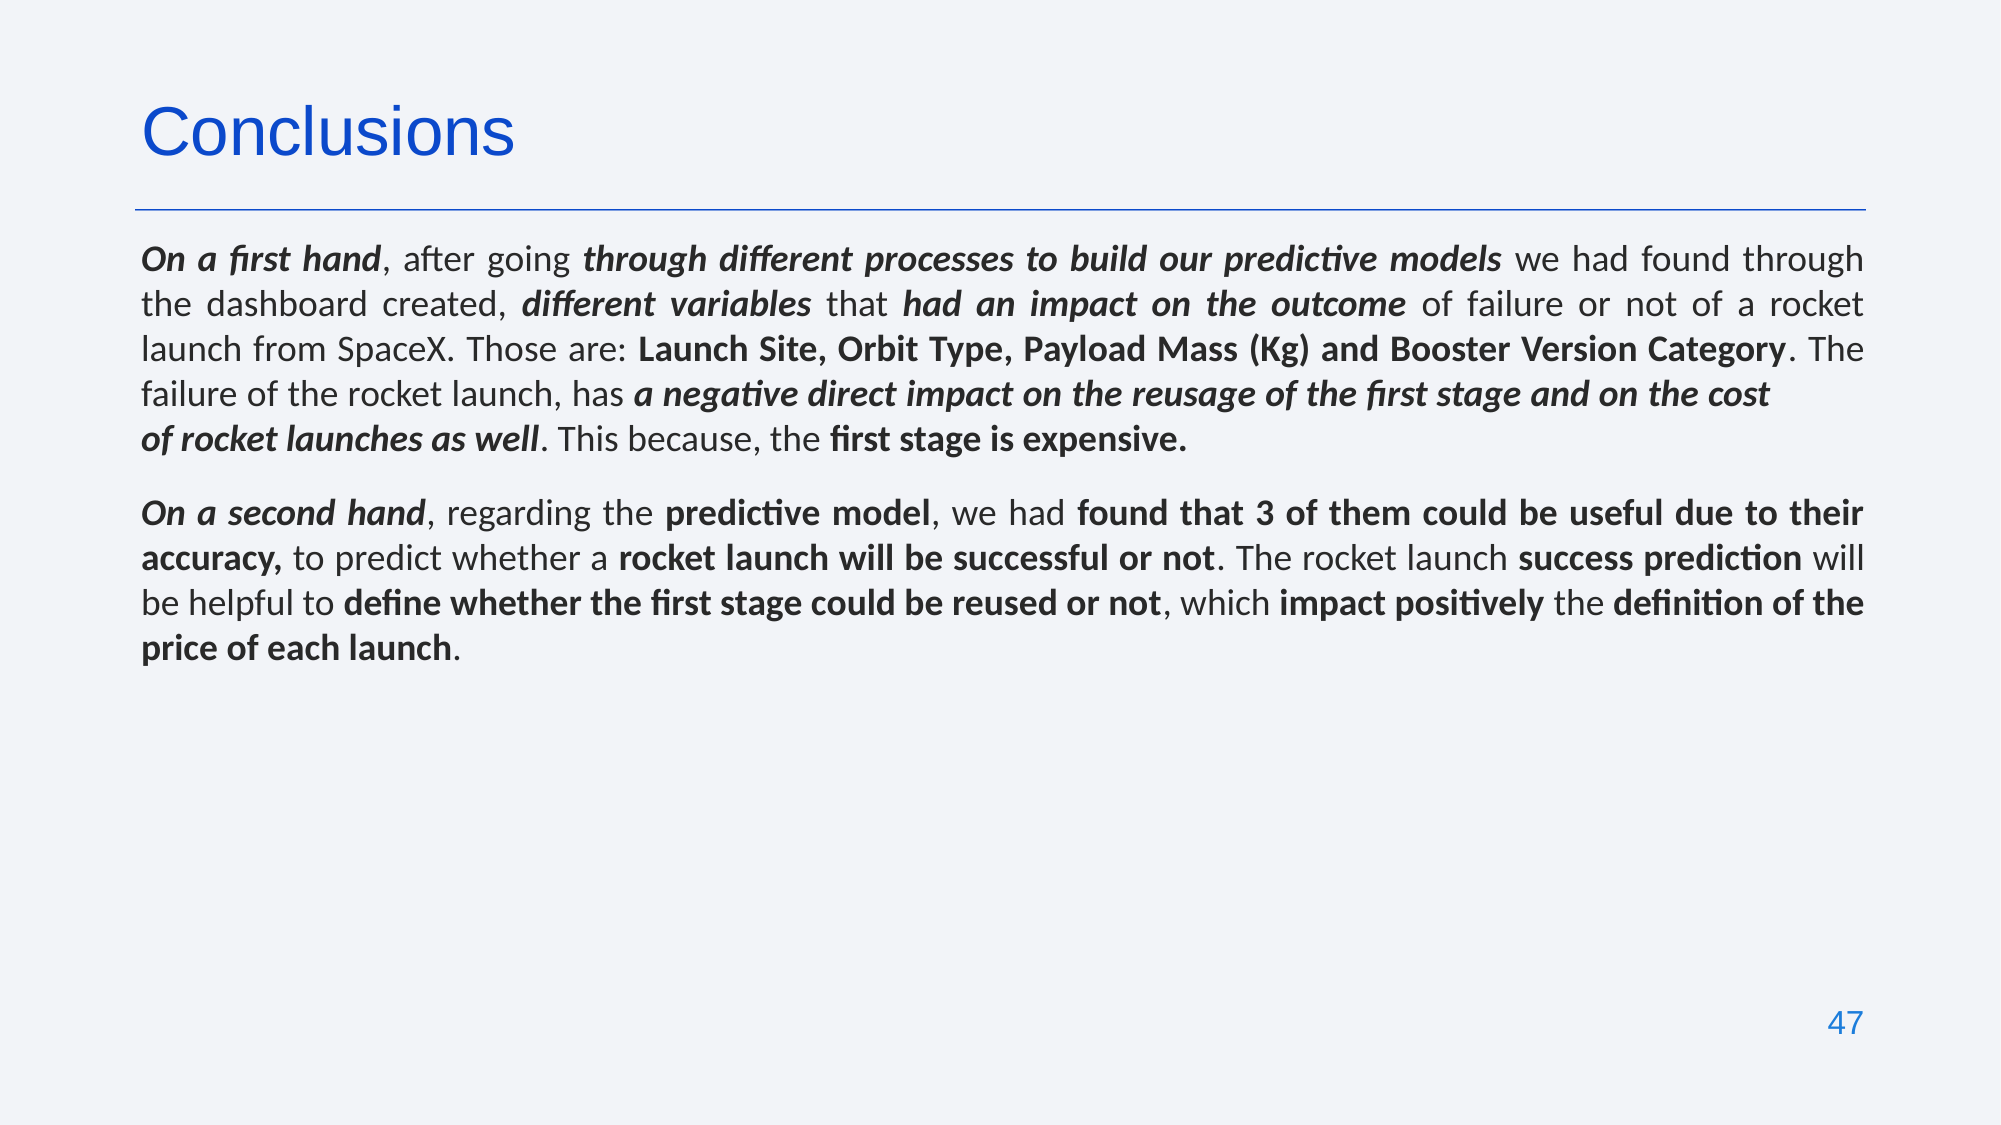

Conclusions
On a first hand, after going through different processes to build our predictive models we had found through the dashboard created, different variables that had an impact on the outcome of failure or not of a rocket launch from SpaceX. Those are: Launch Site, Orbit Type, Payload Mass (Kg) and Booster Version Category. The failure of the rocket launch, has a negative direct impact on the reusage of the first stage and on the cost           of rocket launches as well. This because, the first stage is expensive.
On a second hand, regarding the predictive model, we had found that 3 of them could be useful due to their accuracy, to predict whether a rocket launch will be successful or not. The rocket launch success prediction will be helpful to define whether the first stage could be reused or not, which impact positively the definition of the price of each launch.
47